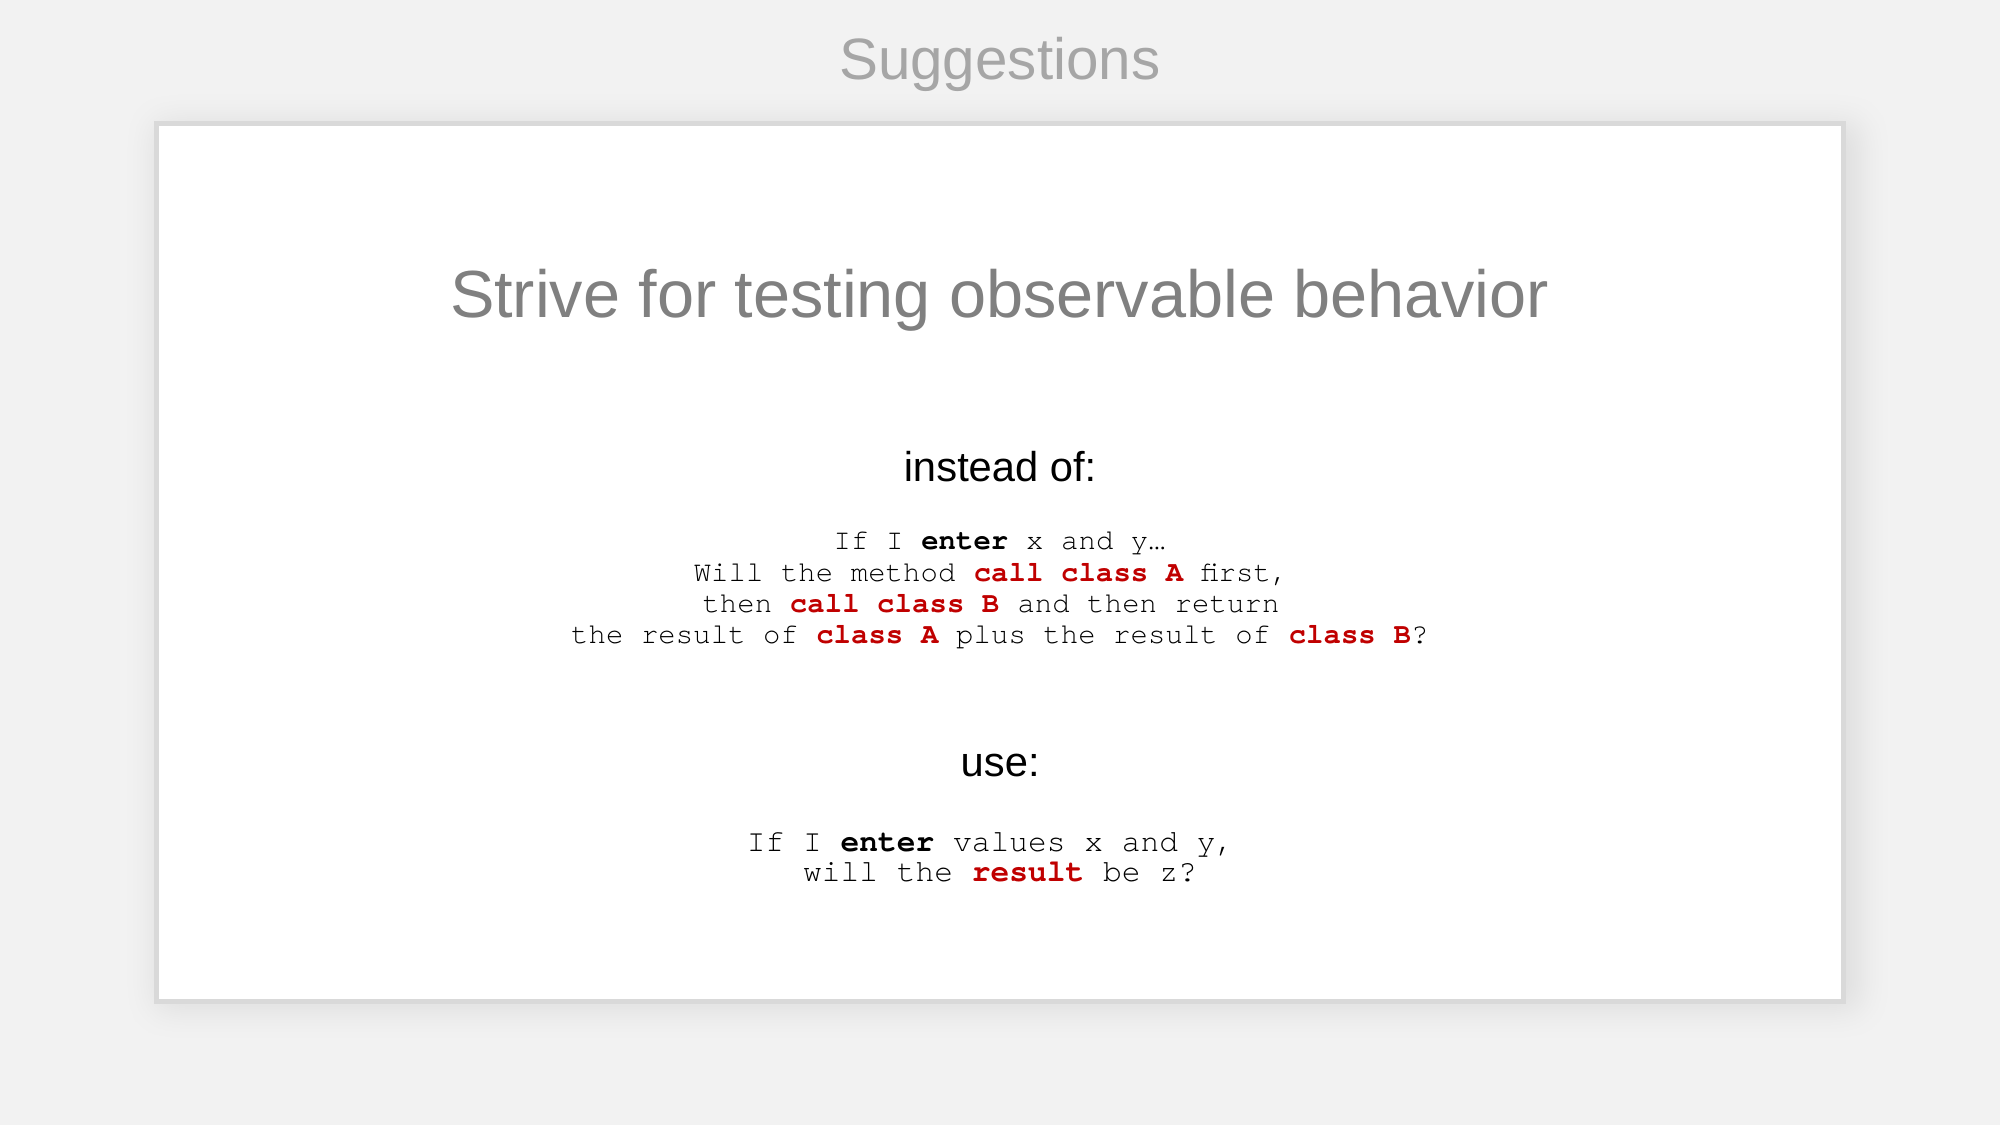

Suggestions

Strive for testing observable behavior
instead of:
If I enter x and y…
Will the method call class A first,
then call class B and then return
the result of class A plus the result of class B?
use:
If I enter values x and y,
will the result be z?